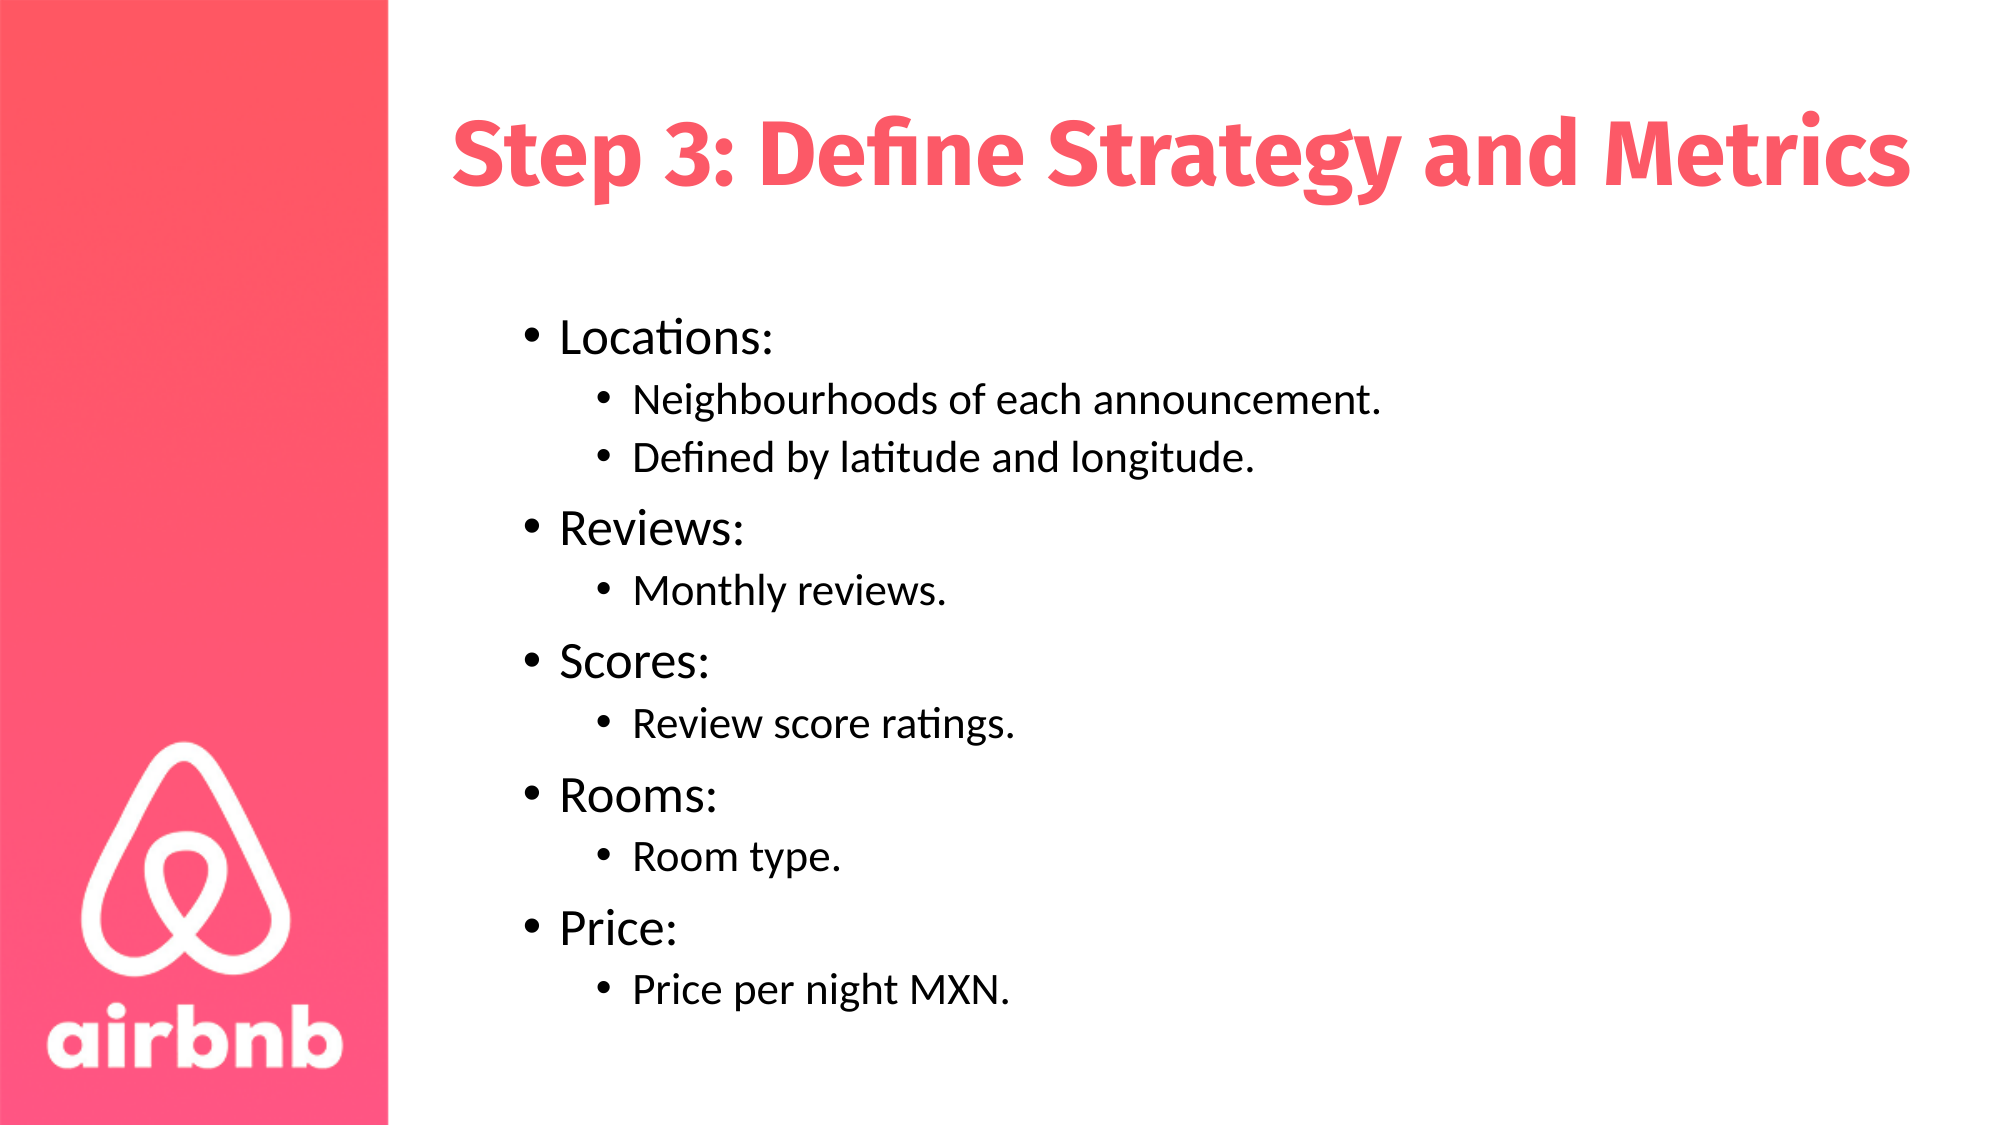

# Step 3: Define Strategy and Metrics
Locations:
Neighbourhoods of each announcement.
Defined by latitude and longitude.
Reviews:
Monthly reviews.
Scores:
Review score ratings.
Rooms:
Room type.
Price:
Price per night MXN.